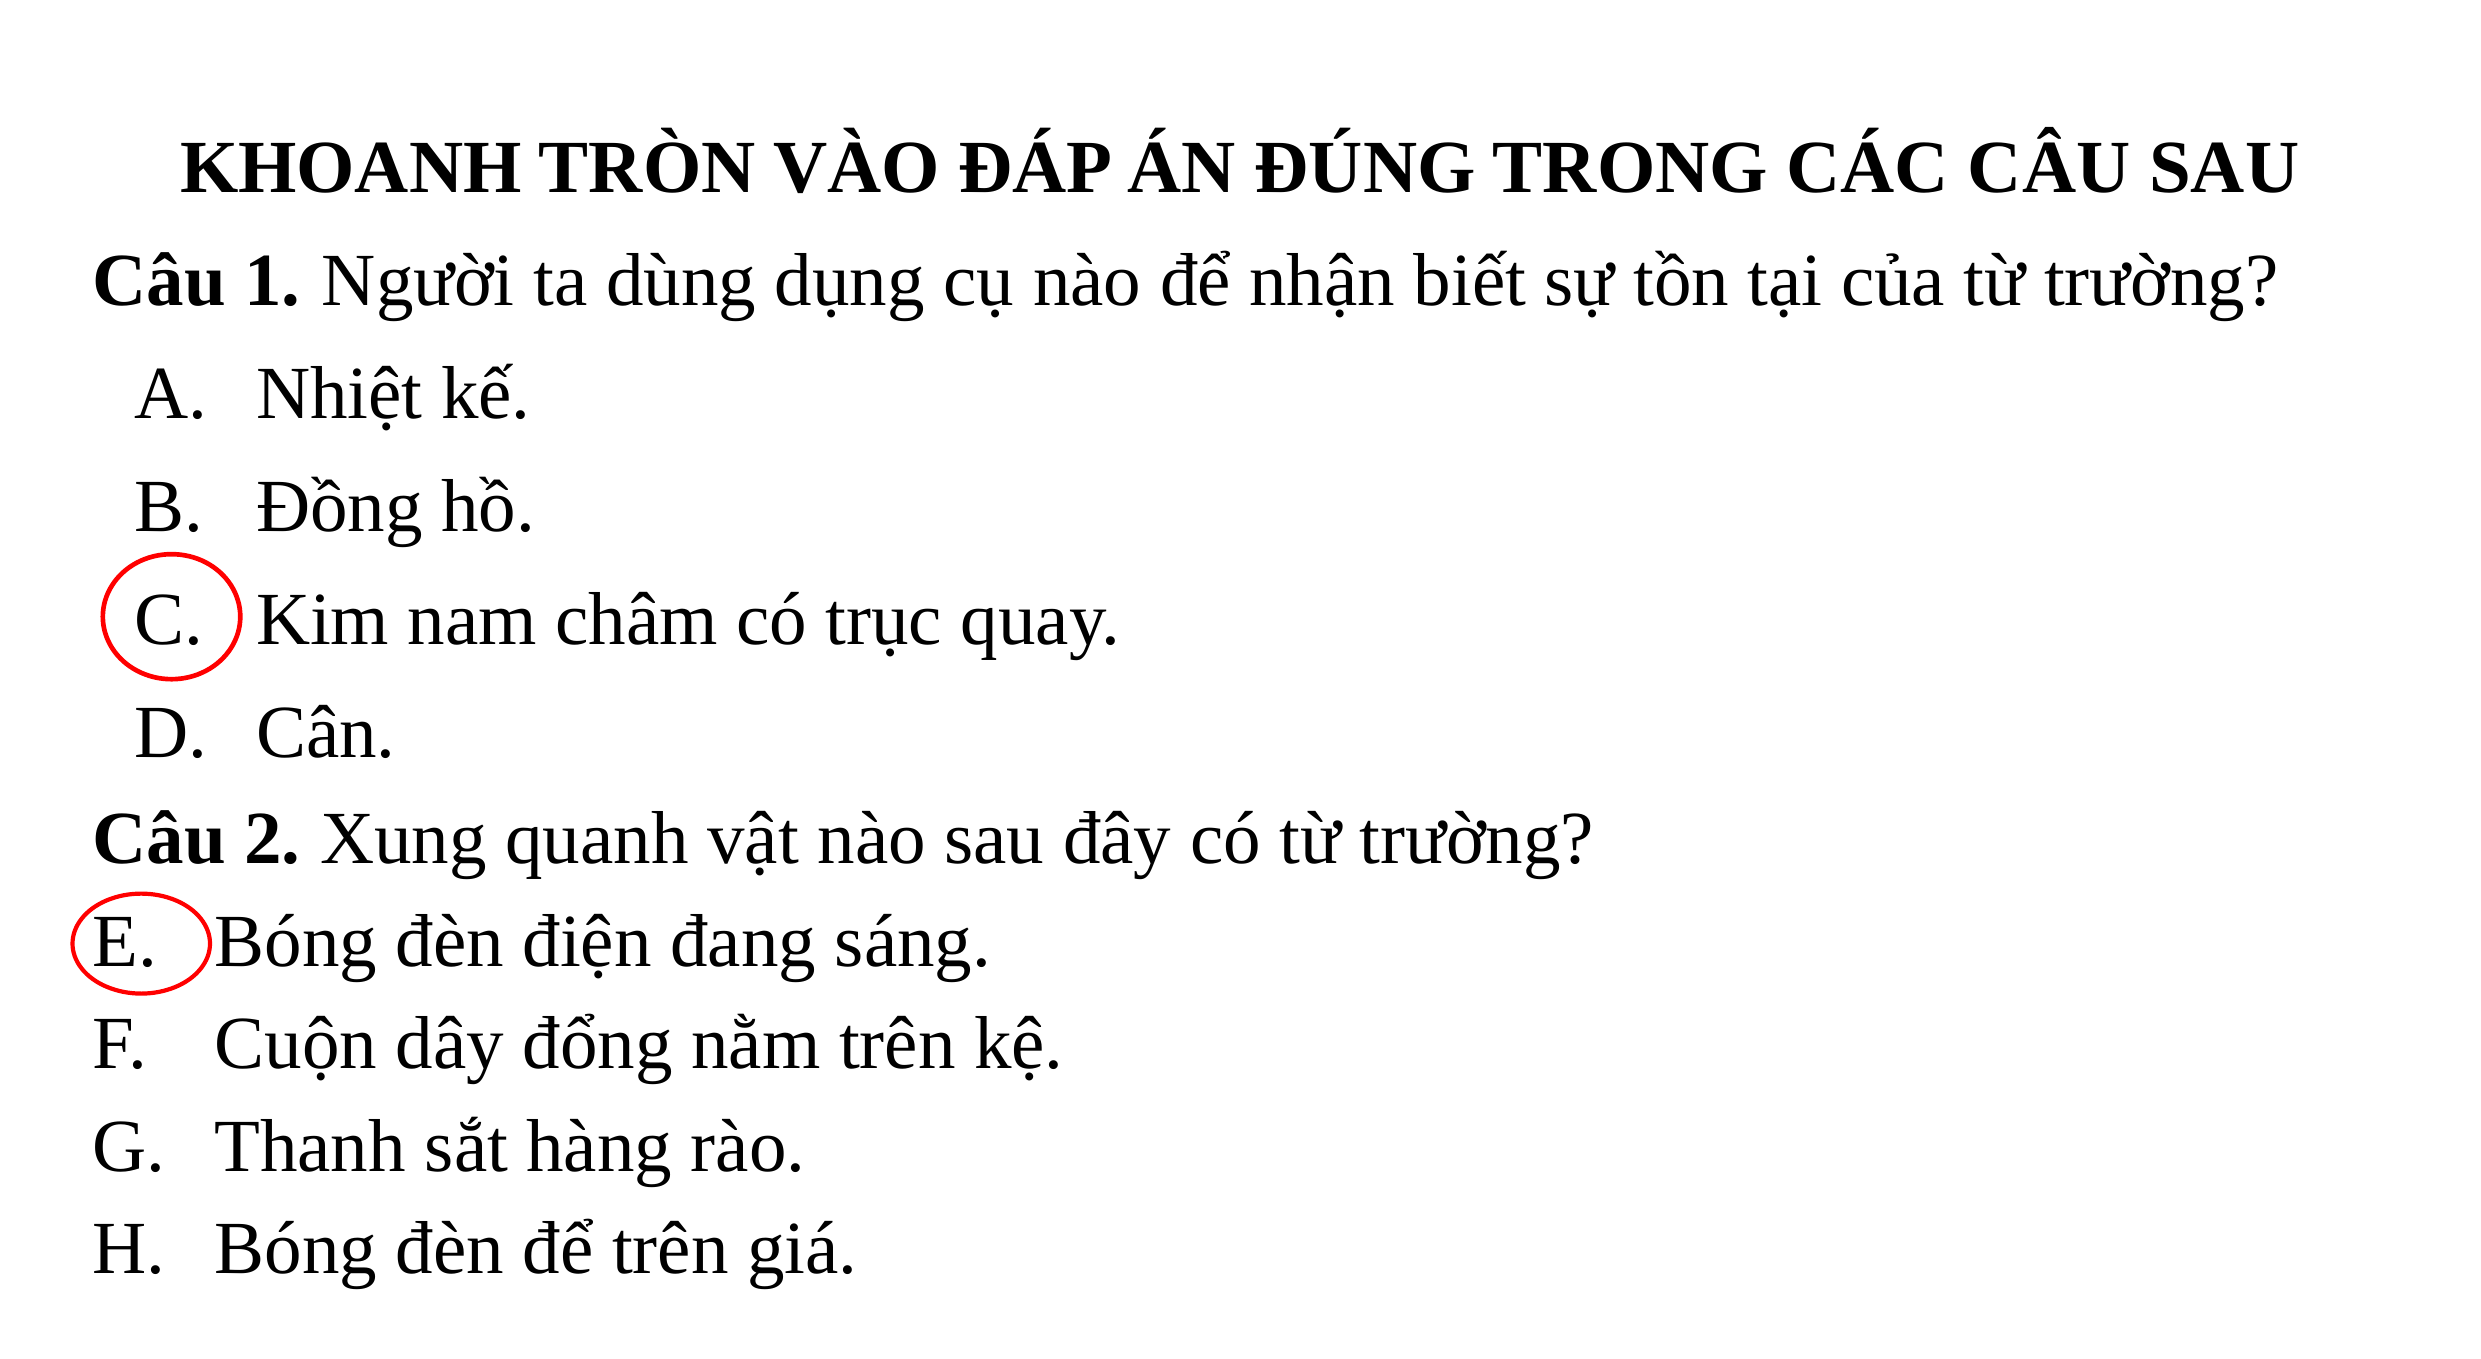

KHOANH TRÒN VÀO ĐÁP ÁN ĐÚNG TRONG CÁC CÂU SAU
Câu 1. Người ta dùng dụng cụ nào để nhận biết sự tồn tại của từ trường?
Nhiệt kế.
Đồng hồ.
Kim nam châm có trục quay.
Cân.
Câu 2. Xung quanh vật nào sau đây có từ trường?
Bóng đèn điện đang sáng.
Cuộn dây đổng nằm trên kệ.
Thanh sắt hàng rào.
Bóng đèn để trên giá.